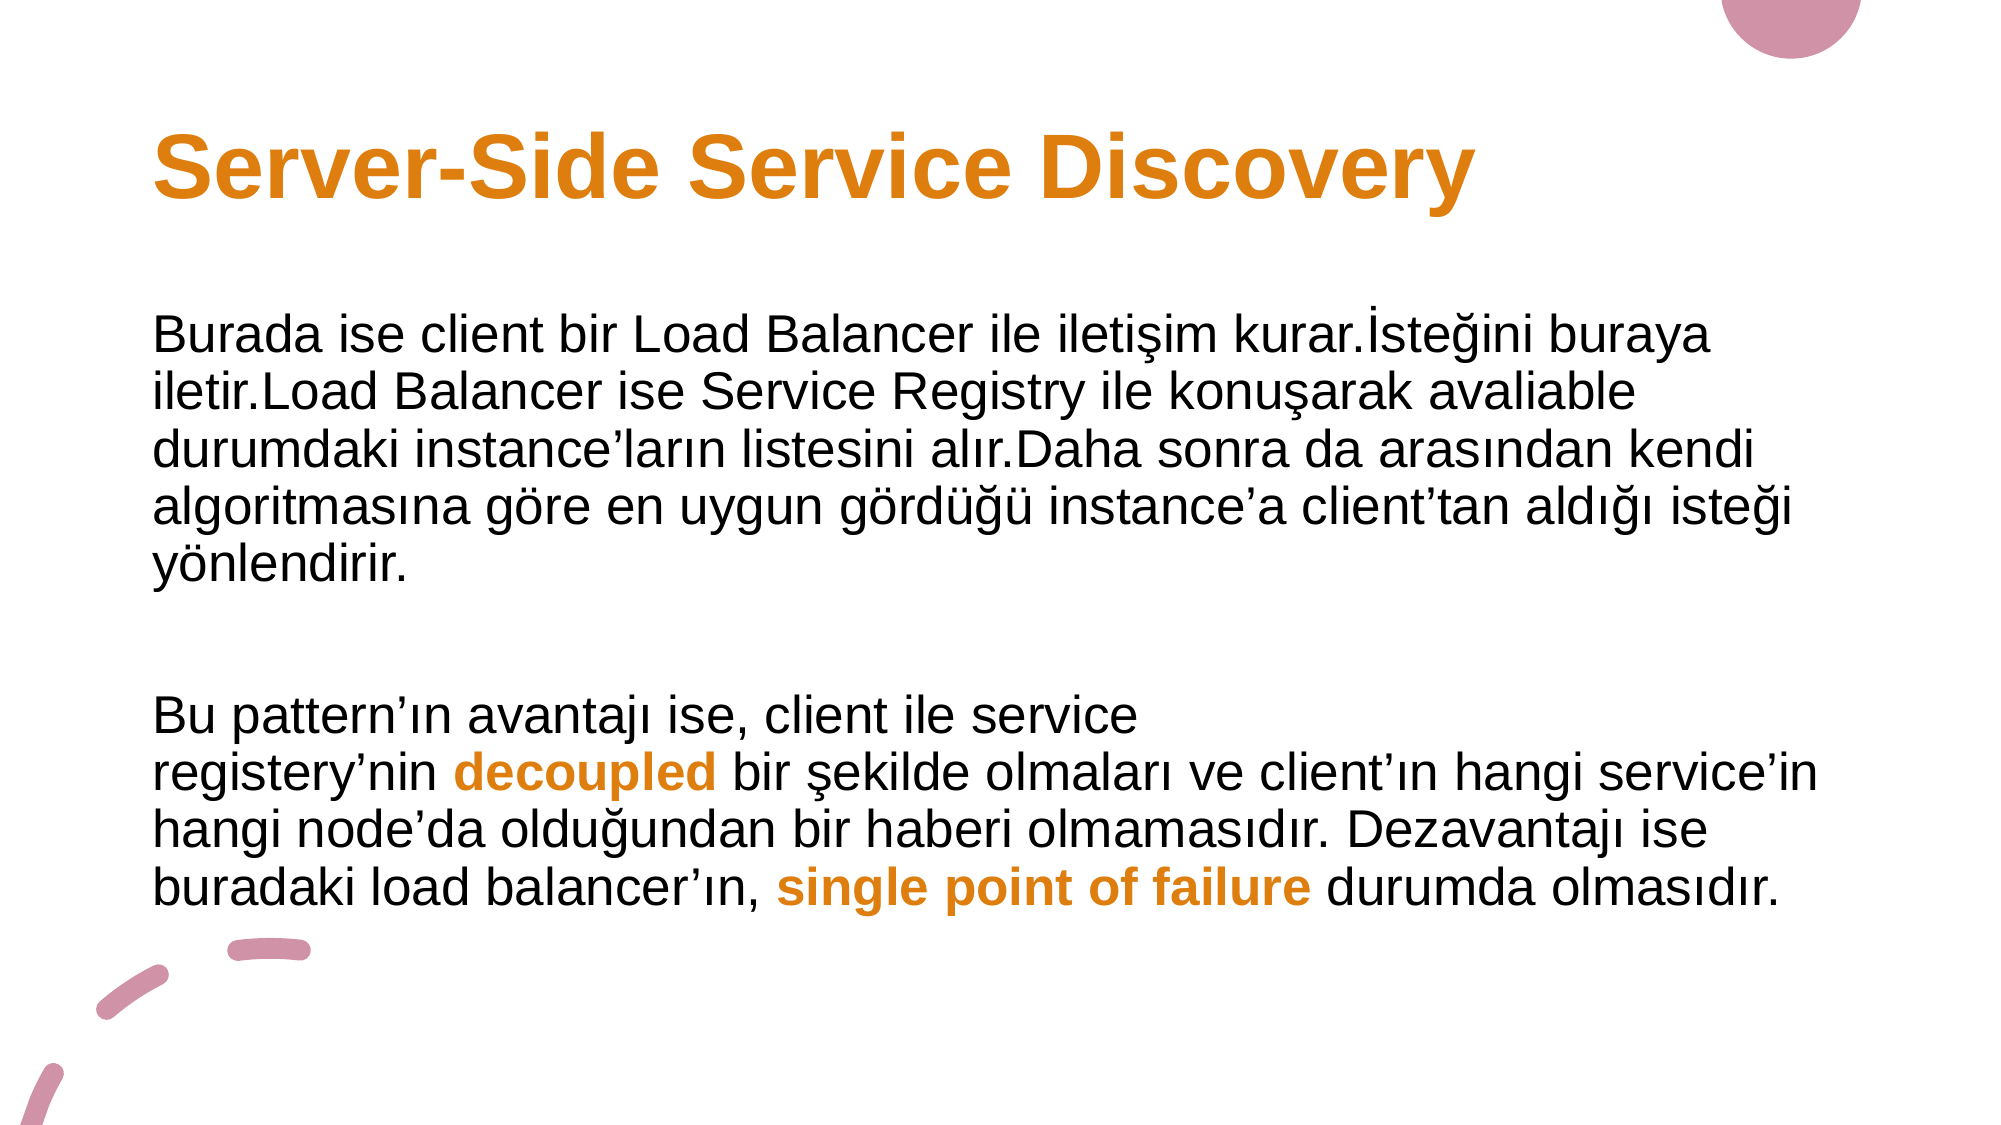

# Server-Side Service Discovery
Burada ise client bir Load Balancer ile iletişim kurar.İsteğini buraya iletir.Load Balancer ise Service Registry ile konuşarak avaliable durumdaki instance’ların listesini alır.Daha sonra da arasından kendi algoritmasına göre en uygun gördüğü instance’a client’tan aldığı isteği yönlendirir.

Bu pattern’ın avantajı ise, client ile service registery’nin decoupled bir şekilde olmaları ve client’ın hangi service’in hangi node’da olduğundan bir haberi olmamasıdır. Dezavantajı ise buradaki load balancer’ın, single point of failure durumda olmasıdır.